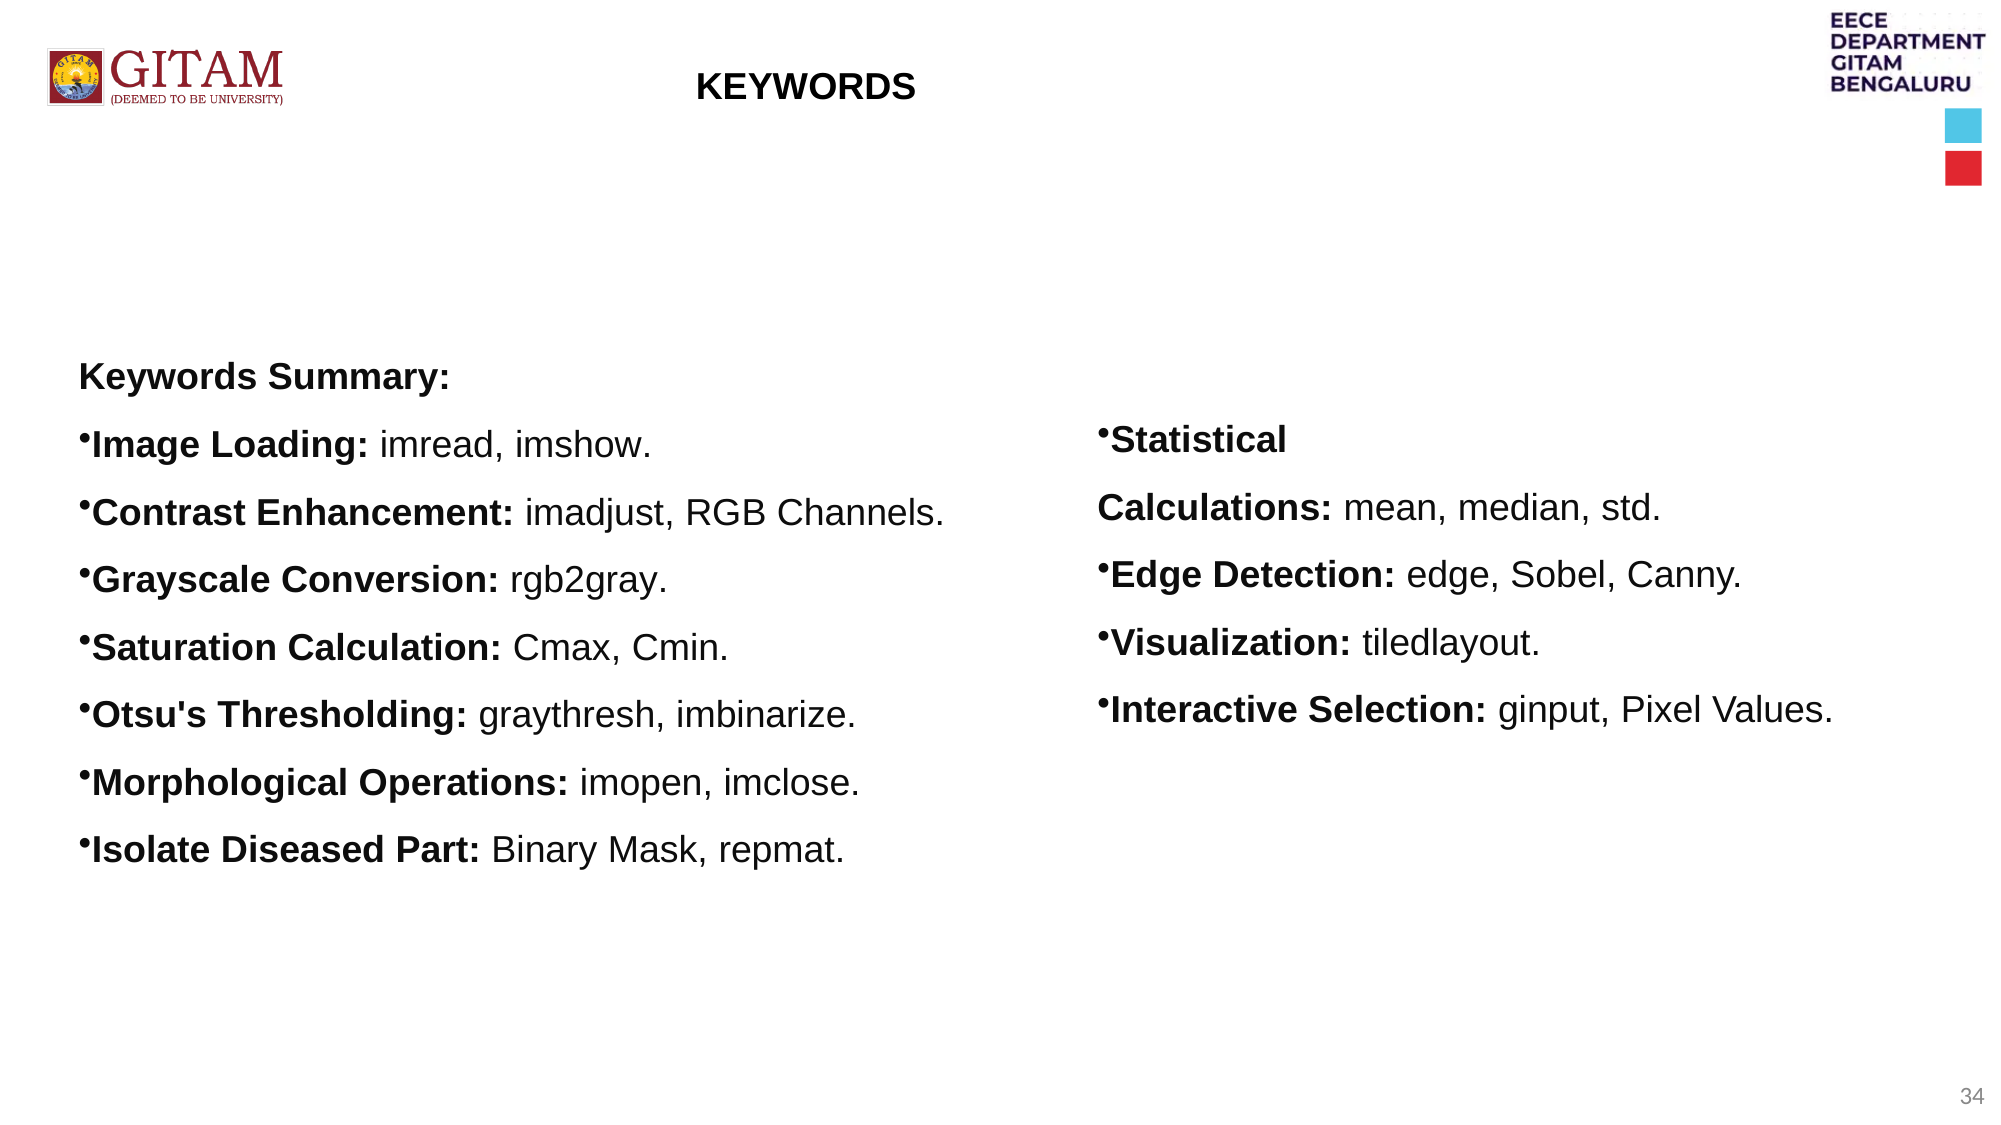

KEYWORDS

Keywords Summary:
Image Loading: imread, imshow.
Contrast Enhancement: imadjust, RGB Channels.
Grayscale Conversion: rgb2gray.
Saturation Calculation: Cmax, Cmin.
Otsu's Thresholding: graythresh, imbinarize.
Morphological Operations: imopen, imclose.
Isolate Diseased Part: Binary Mask, repmat.

Statistical Calculations: mean, median, std.
Edge Detection: edge, Sobel, Canny.
Visualization: tiledlayout.
Interactive Selection: ginput, Pixel Values.

34